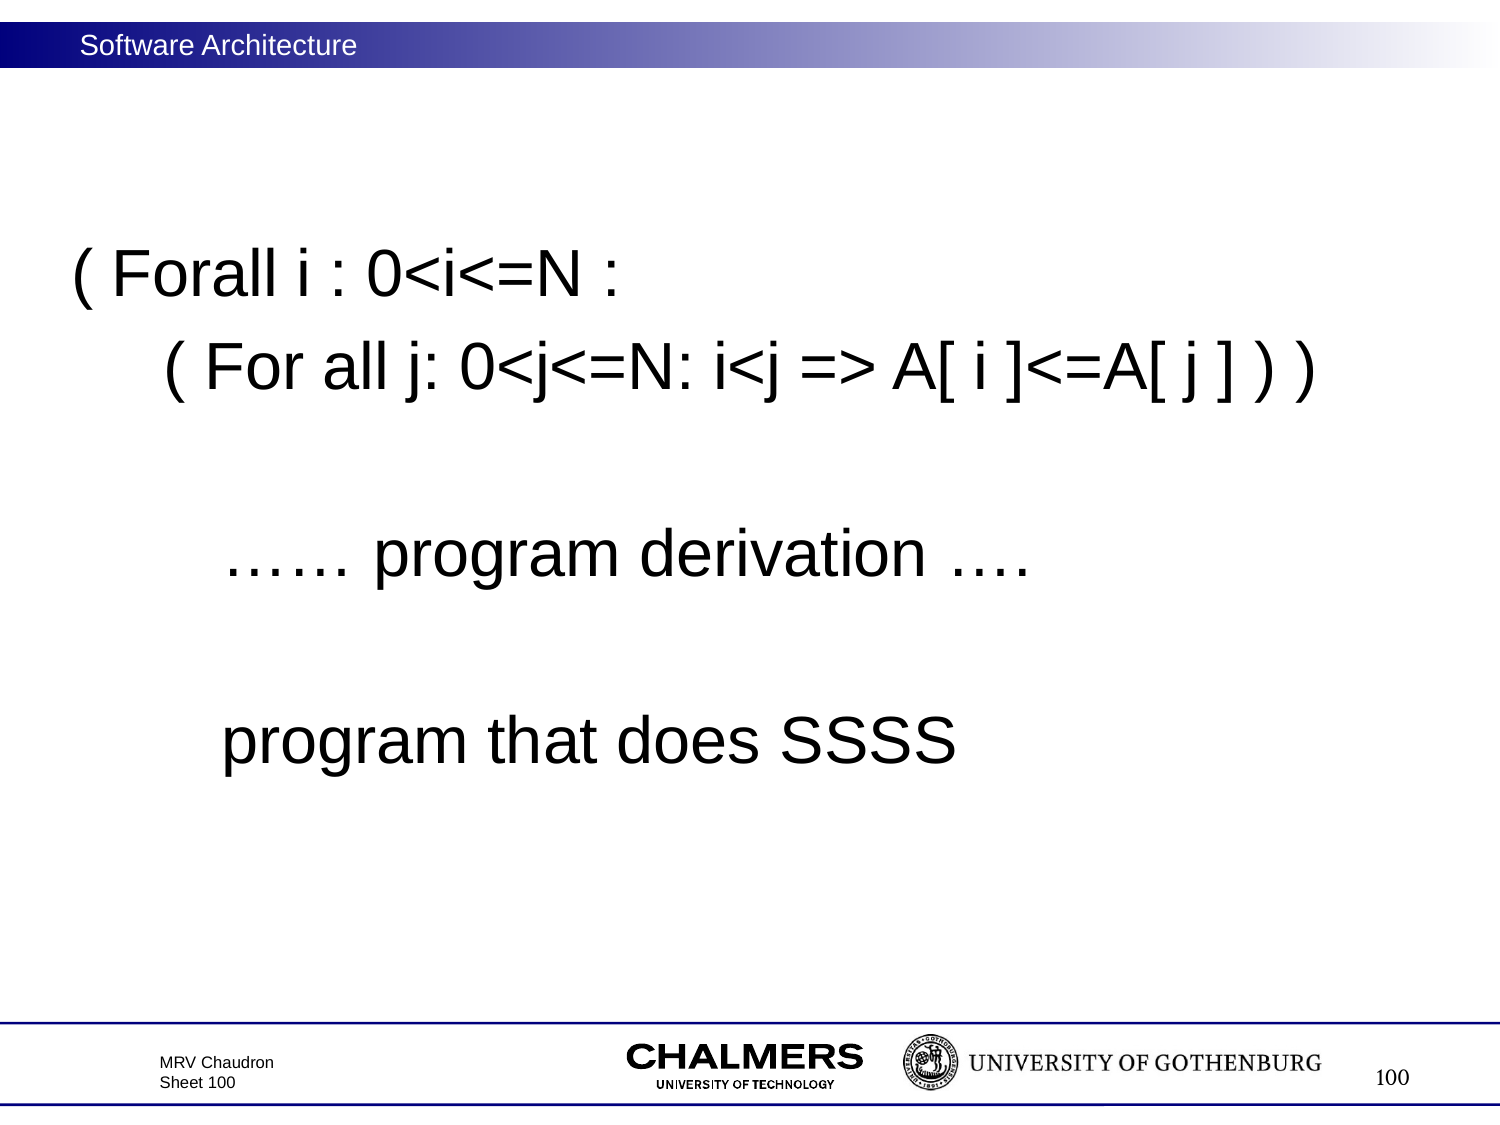

#
( Forall i : 0<i<=N :
     ( For all j: 0<j<=N: i<j => A[ i ]<=A[ j ] ) )

	…… program derivation ….

	program that does SSSS
100
MRV Chaudron
Sheet 100